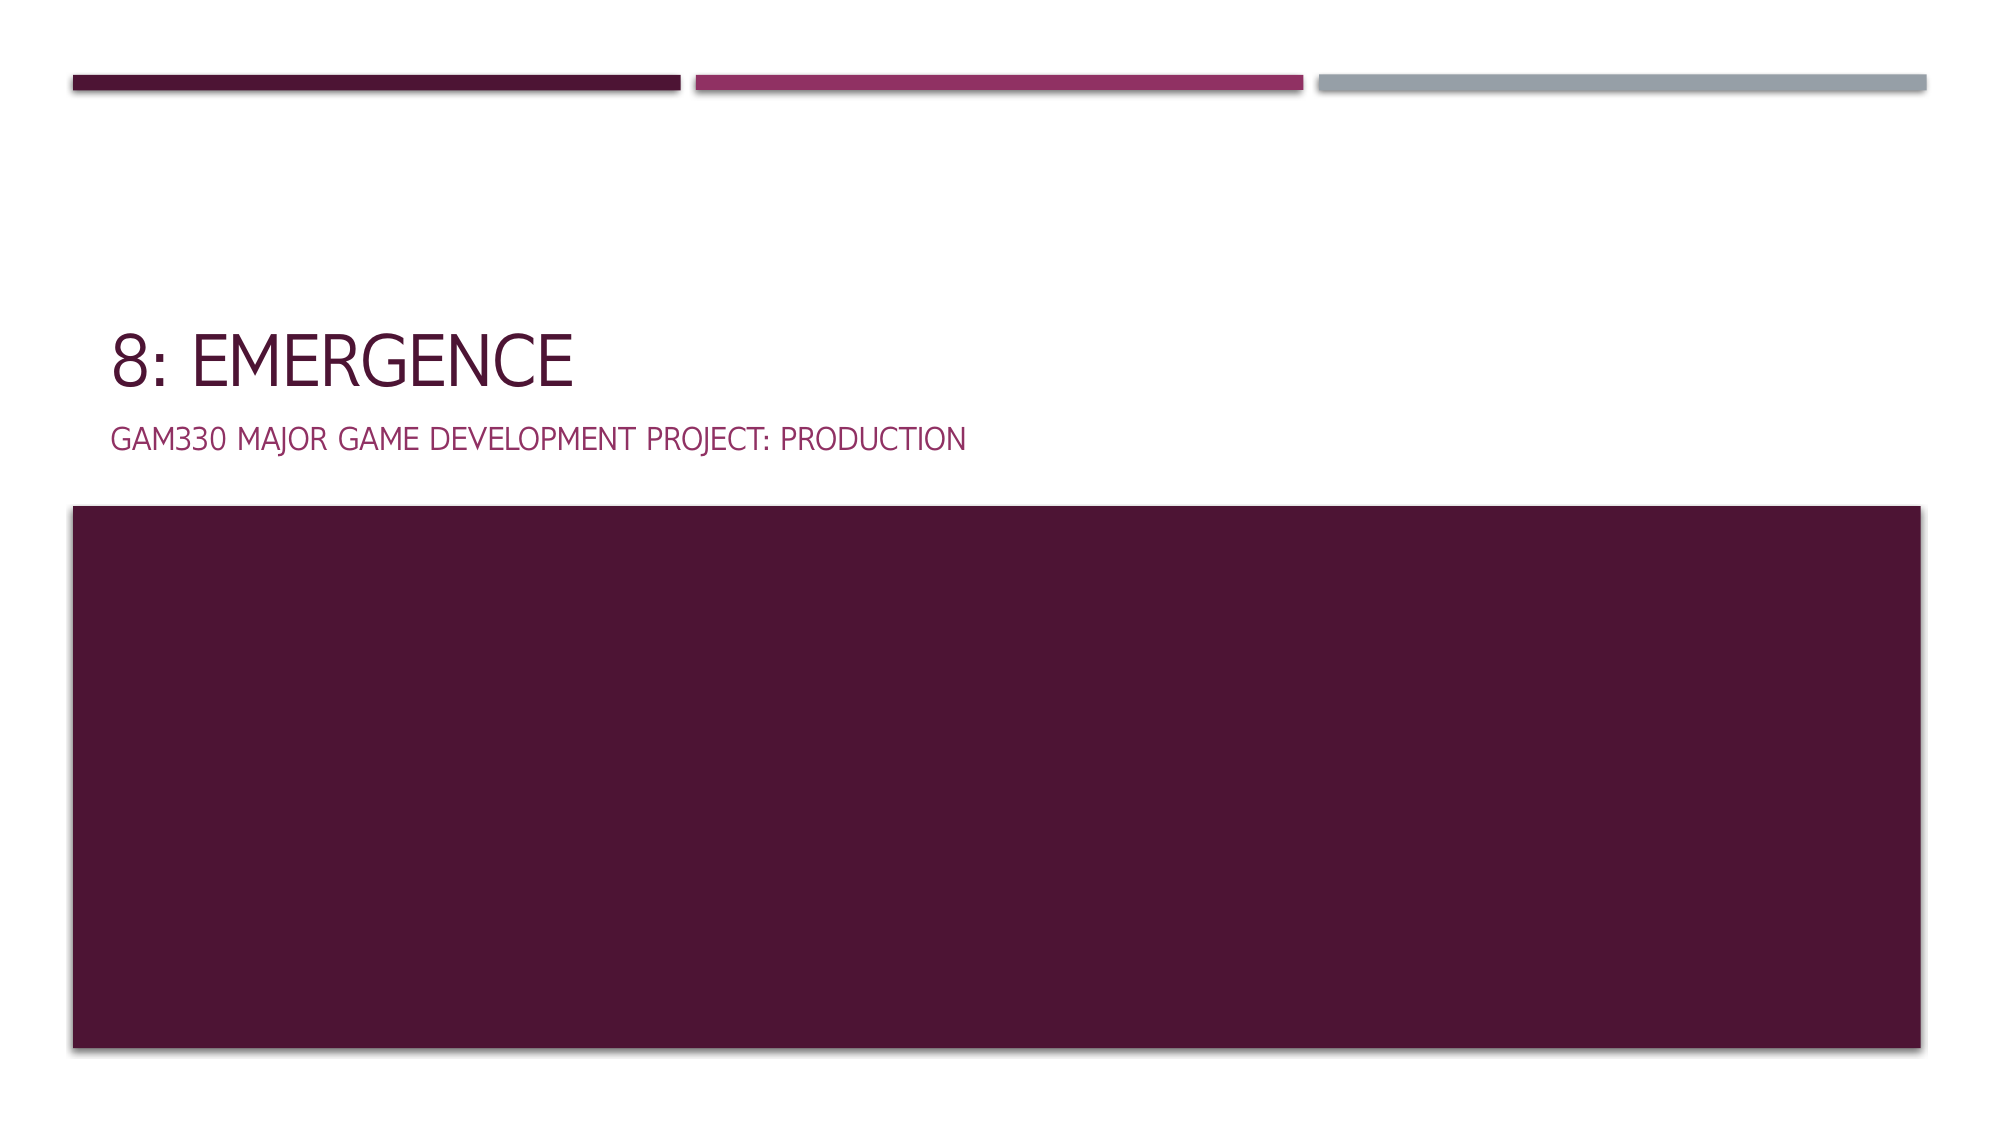

# 8: emergence
GAM330 Major game development project: production